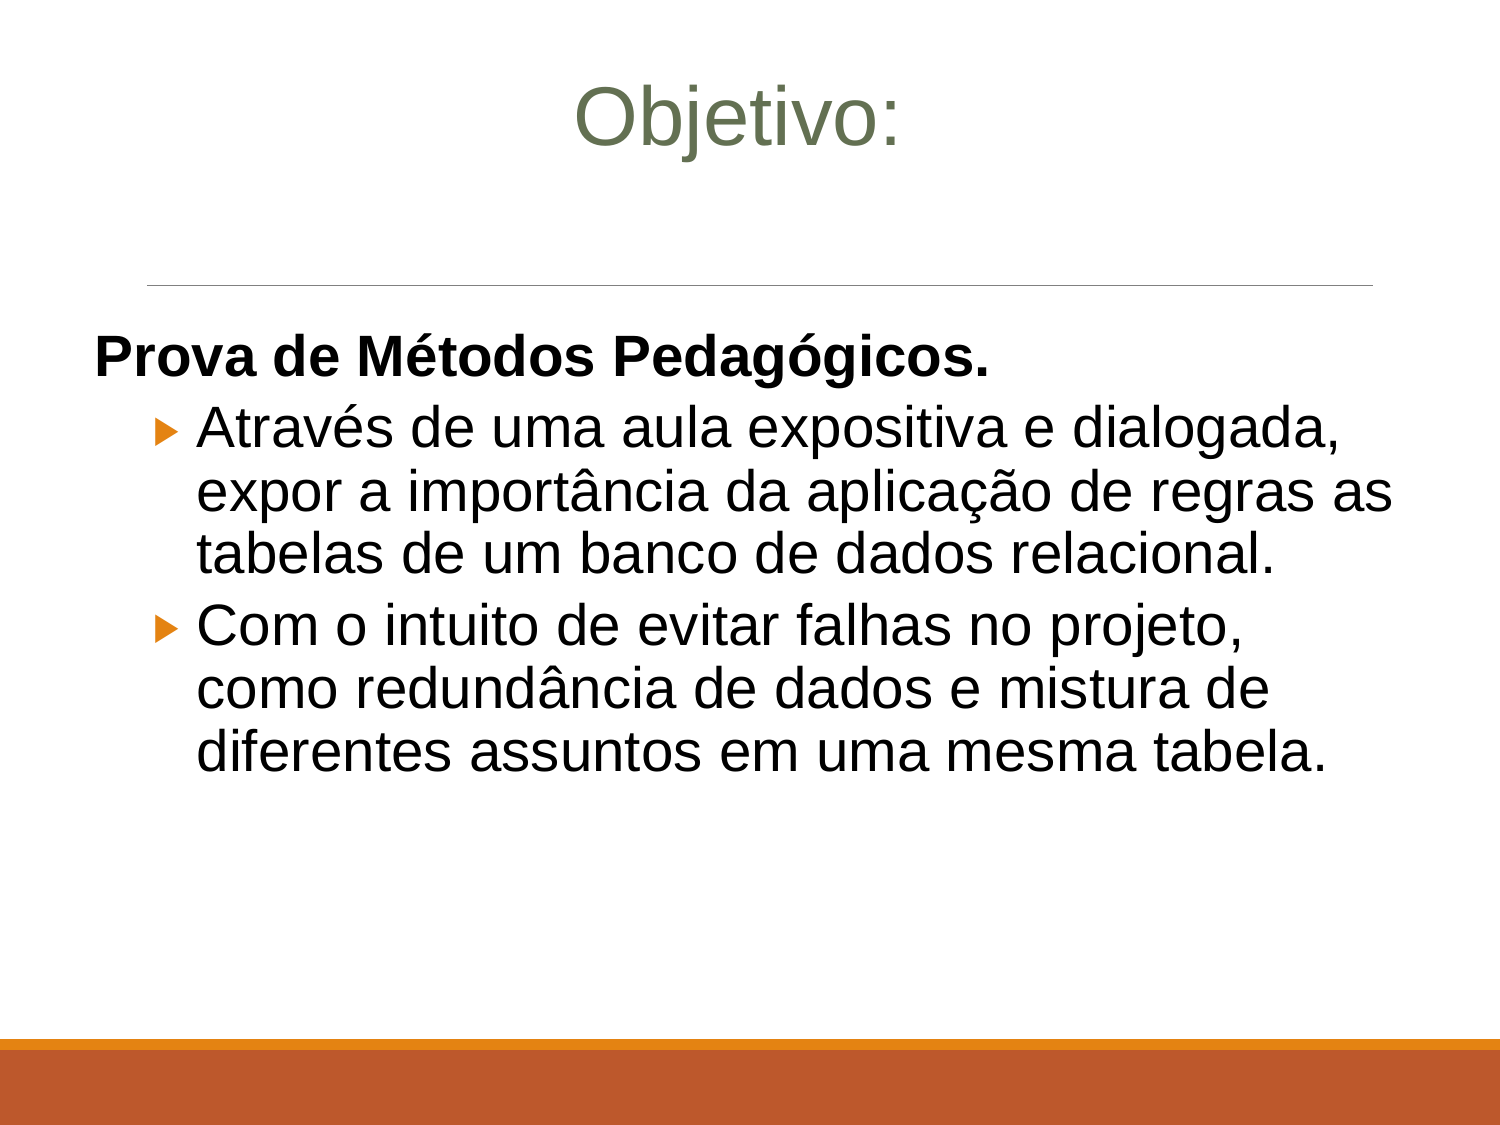

Objetivo:
Prova de Métodos Pedagógicos.
Através de uma aula expositiva e dialogada, expor a importância da aplicação de regras as tabelas de um banco de dados relacional.
Com o intuito de evitar falhas no projeto, como redundância de dados e mistura de diferentes assuntos em uma mesma tabela.